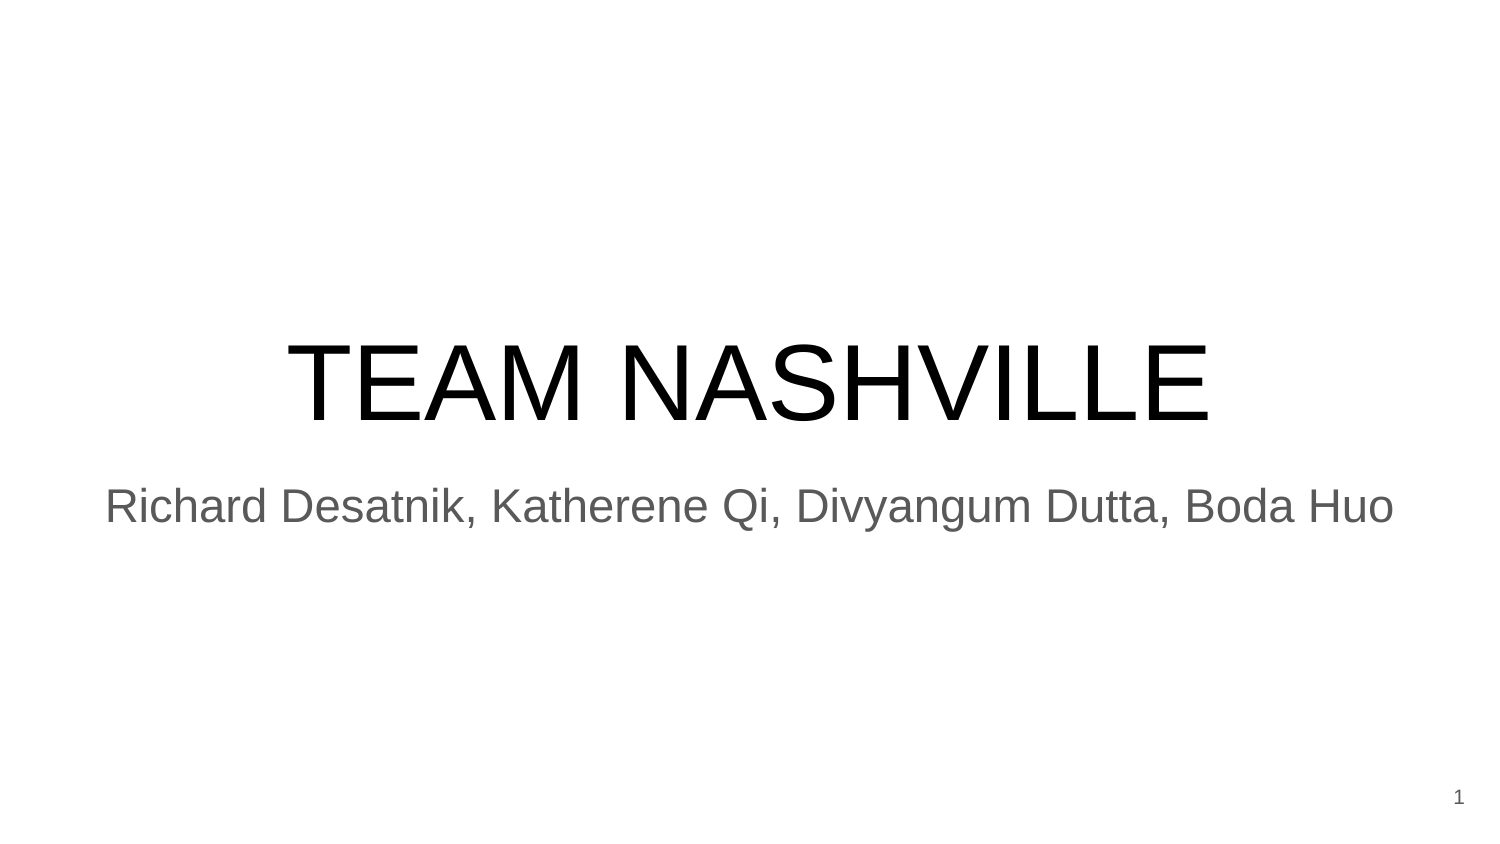

# TEAM NASHVILLE
Richard Desatnik, Katherene Qi, Divyangum Dutta, Boda Huo

1